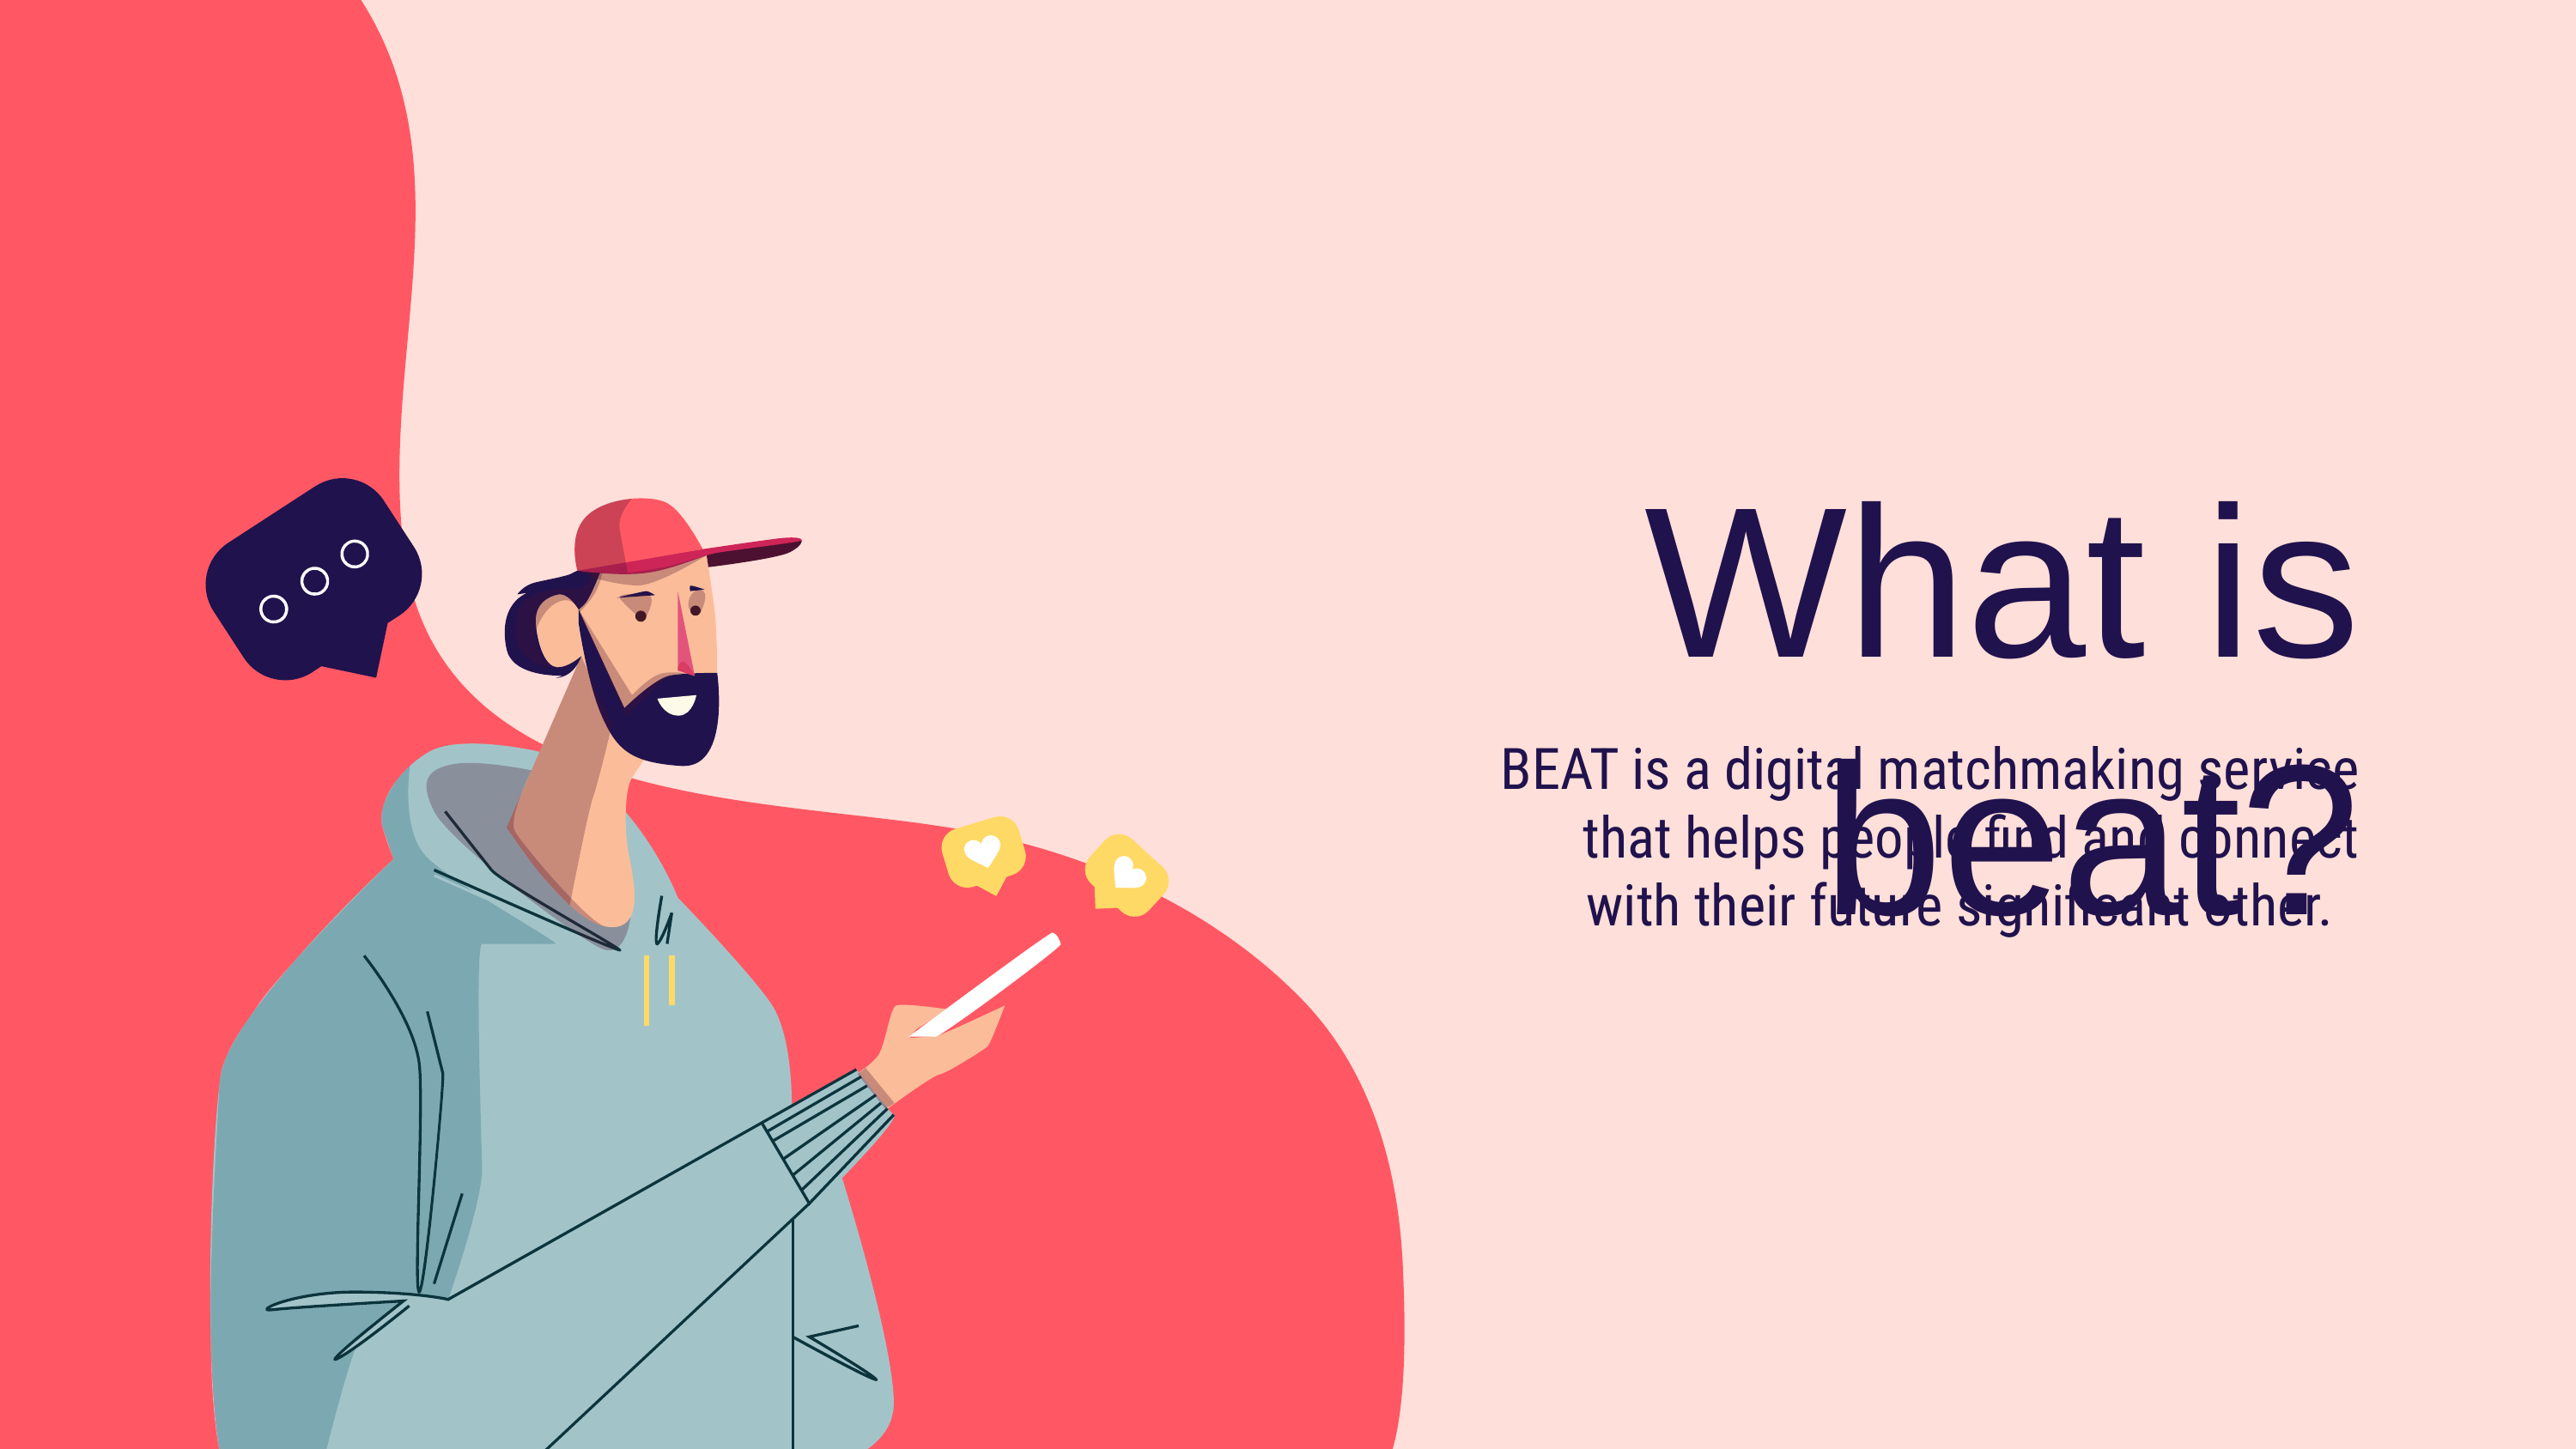

What is beat?

BEAT is a digital matchmaking service that helps people find and connect with their future significant other.